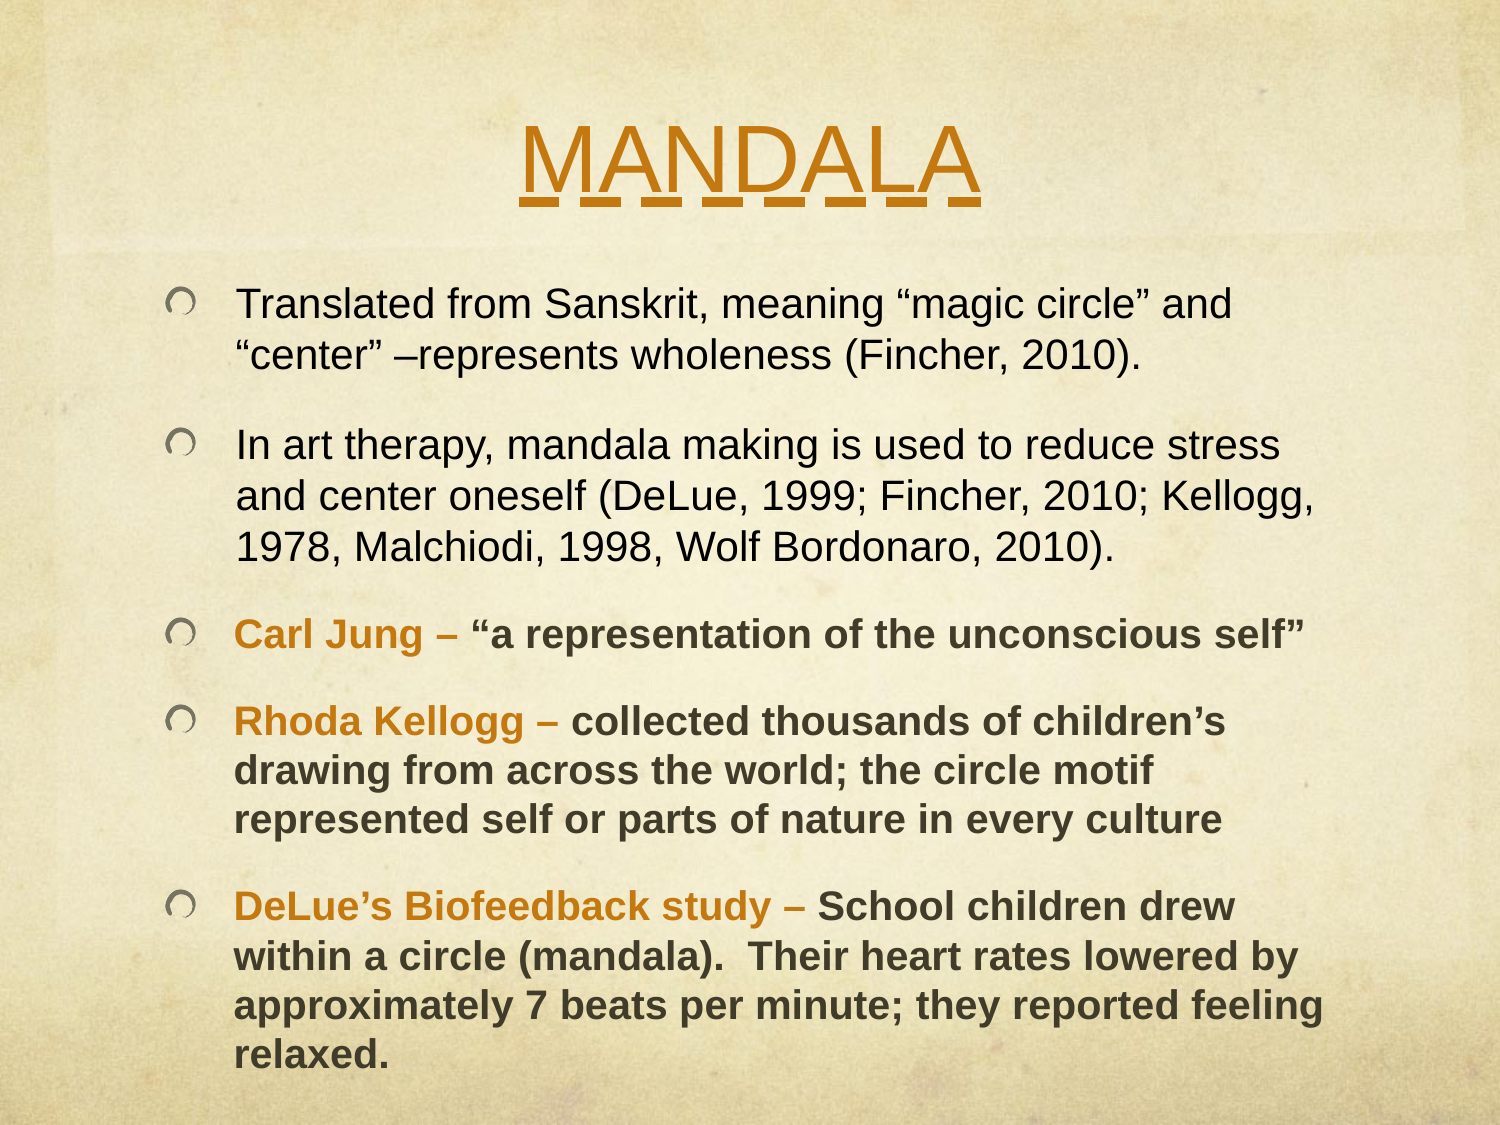

# MANDALA
Translated from Sanskrit, meaning “magic circle” and “center” –represents wholeness (Fincher, 2010).
In art therapy, mandala making is used to reduce stress and center oneself (DeLue, 1999; Fincher, 2010; Kellogg, 1978, Malchiodi, 1998, Wolf Bordonaro, 2010).
Carl Jung – “a representation of the unconscious self”
Rhoda Kellogg – collected thousands of children’s drawing from across the world; the circle motif represented self or parts of nature in every culture
DeLue’s Biofeedback study – School children drew within a circle (mandala).  Their heart rates lowered by approximately 7 beats per minute; they reported feeling relaxed.